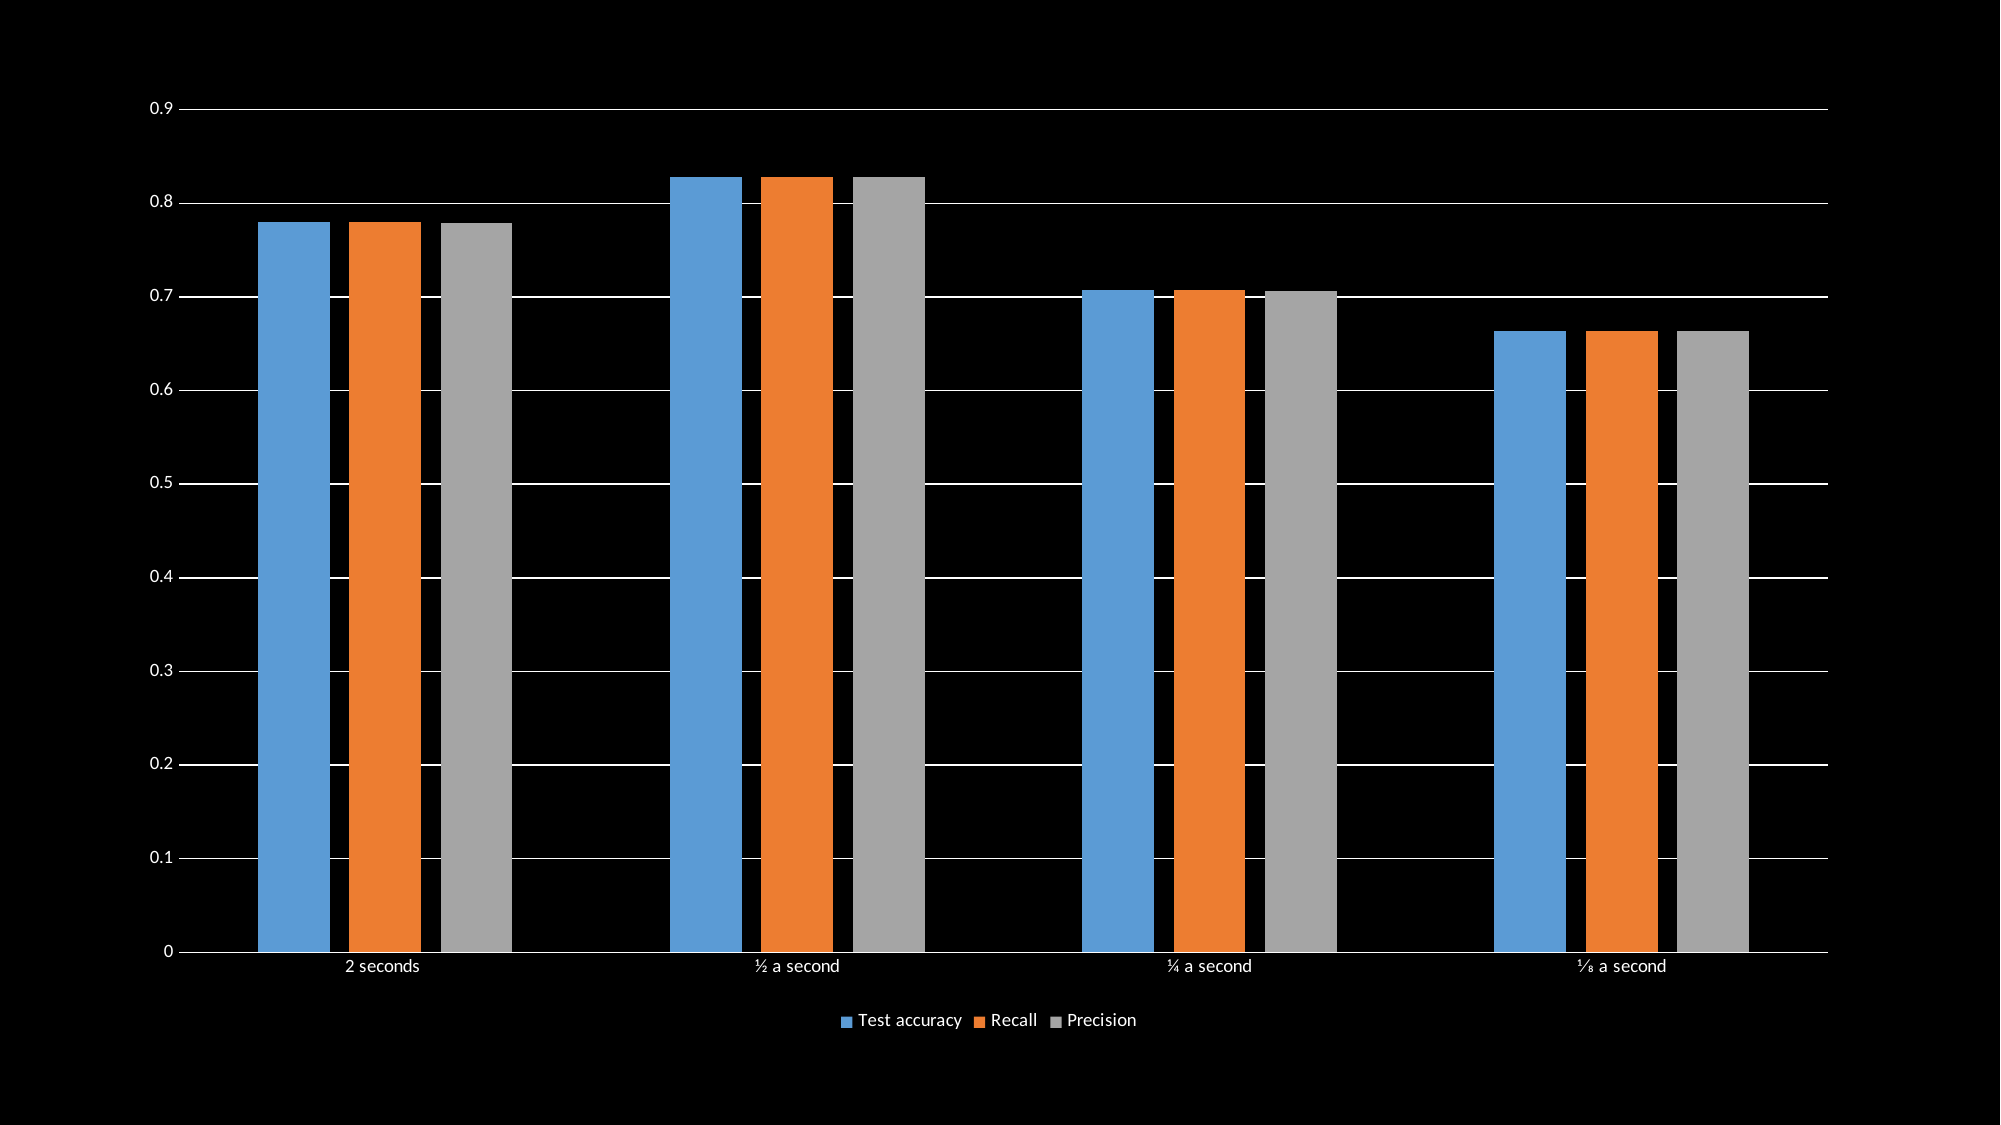

### Chart

| Category | Test accuracy | Recall | Precision |
|---|---|---|---|
| 2 seconds  | 0.7795 | 0.77972 | 0.7793 |
| ½ a second | 0.8284 | 0.8286 | 0.8282 |
| ¼ a second | 0.7069 | 0.707 | 0.7068 |
| 1⁄8 a second | 0.6633 | 0.6634 | 0.6632 |